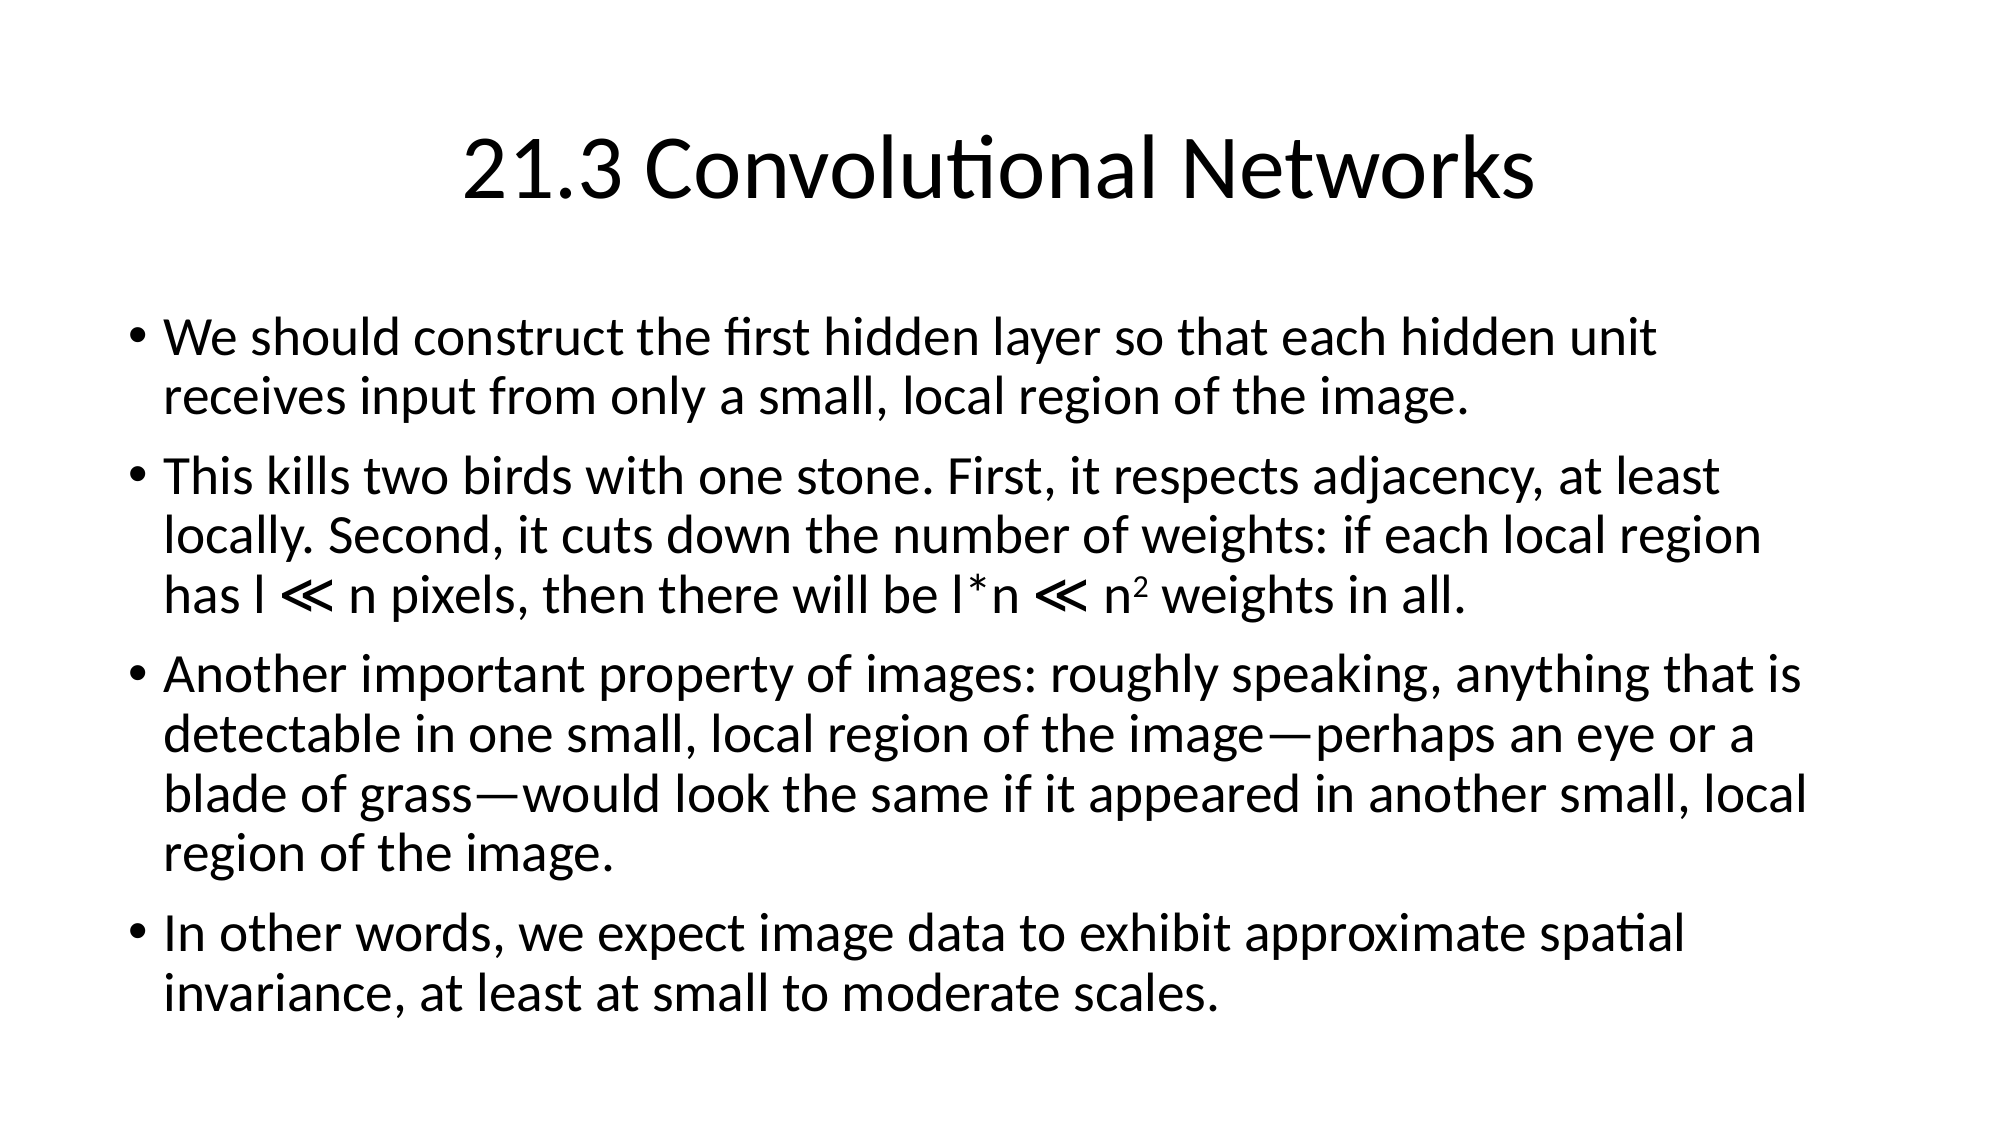

# 21.3 Convolutional Networks
We should construct the first hidden layer so that each hidden unit receives input from only a small, local region of the image.
This kills two birds with one stone. First, it respects adjacency, at least locally. Second, it cuts down the number of weights: if each local region has l ≪ n pixels, then there will be l*n ≪ n2 weights in all.
Another important property of images: roughly speaking, anything that is detectable in one small, local region of the image—perhaps an eye or a blade of grass—would look the same if it appeared in another small, local region of the image.
In other words, we expect image data to exhibit approximate spatial invariance, at least at small to moderate scales.